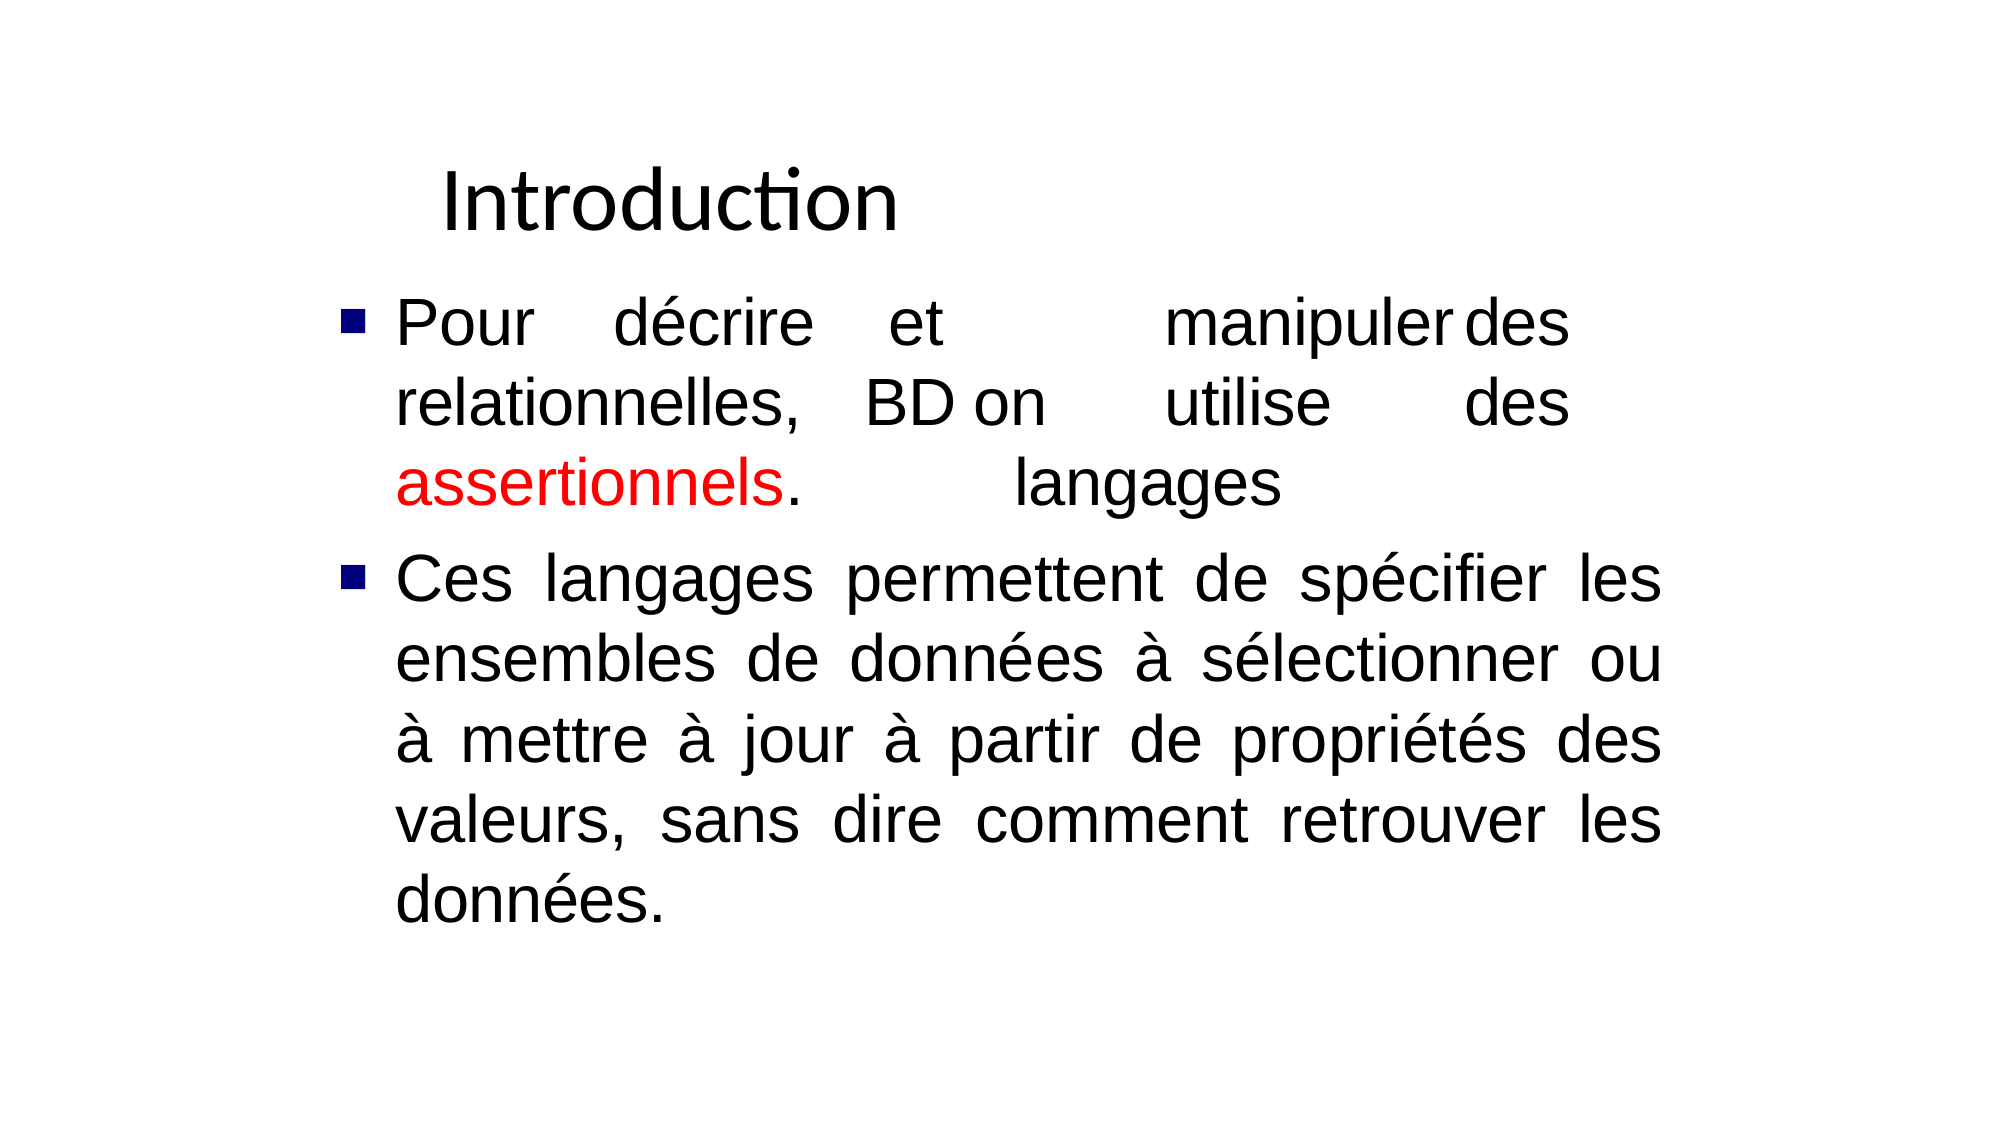

# Introduction
Pour   décrire relationnelles, assertionnels.
et		manipuler	des	BD on	utilise	des		langages
Ces langages permettent de spécifier les ensembles de données à sélectionner ou à mettre à jour à partir de propriétés des valeurs, sans dire comment retrouver les données.